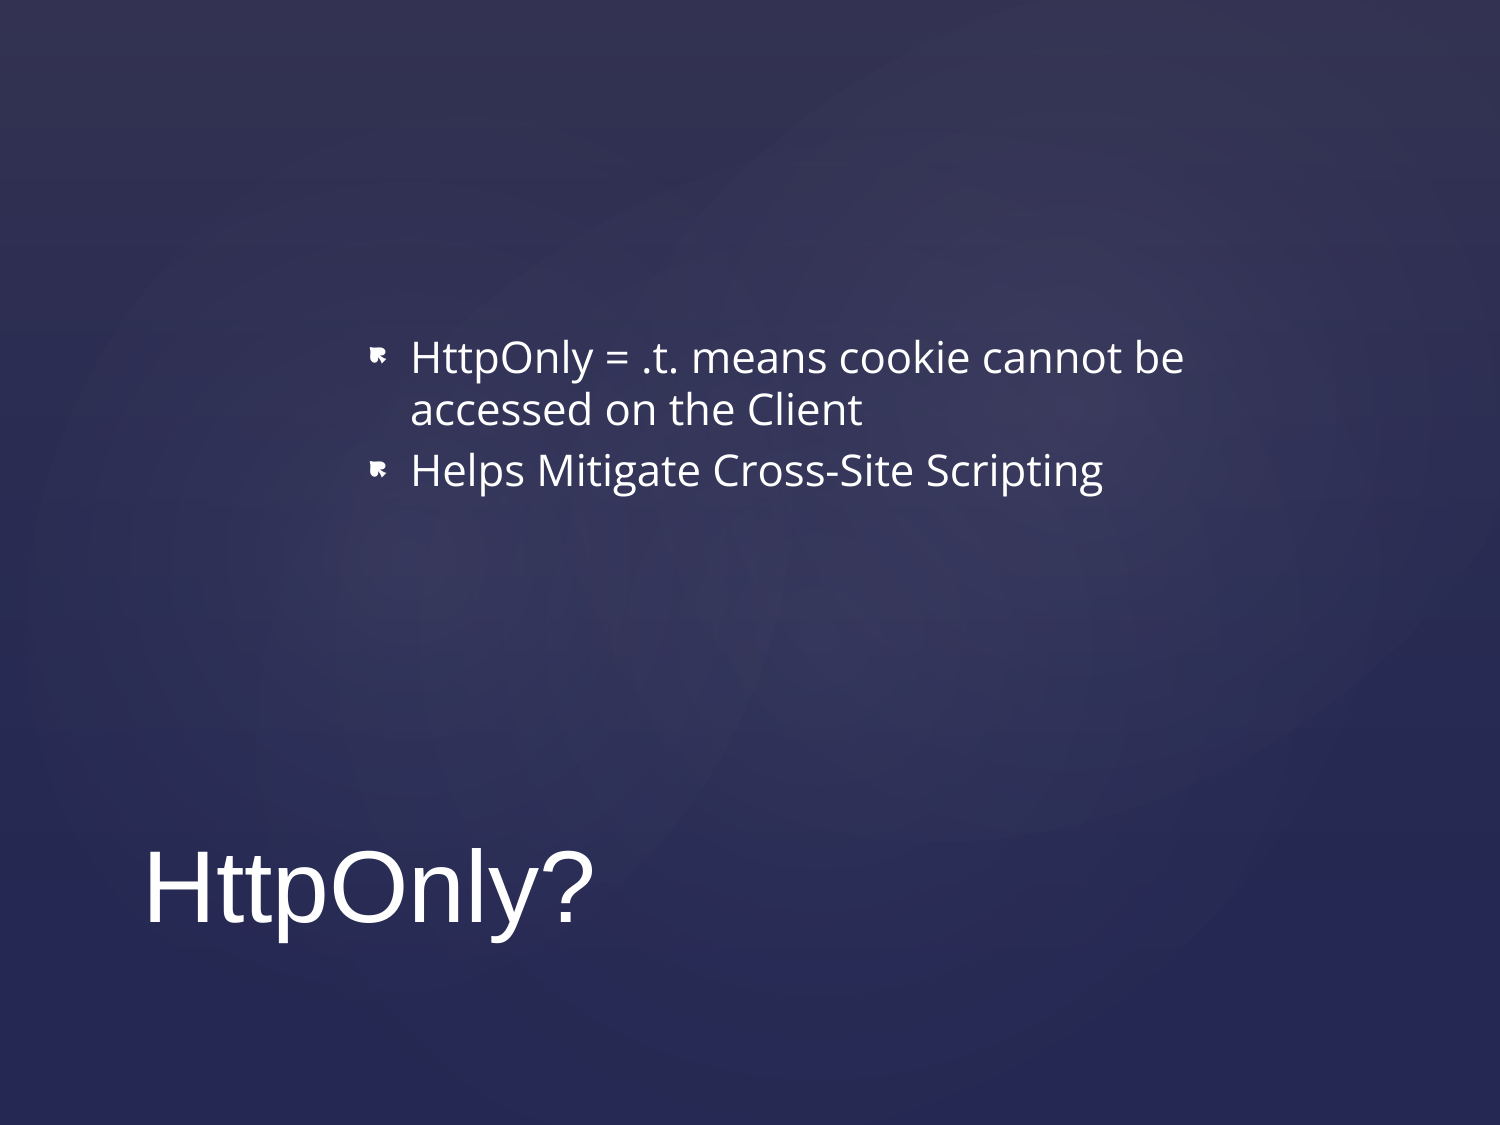

HttpOnly = .t. means cookie cannot be accessed on the Client
Helps Mitigate Cross-Site Scripting
# HttpOnly?